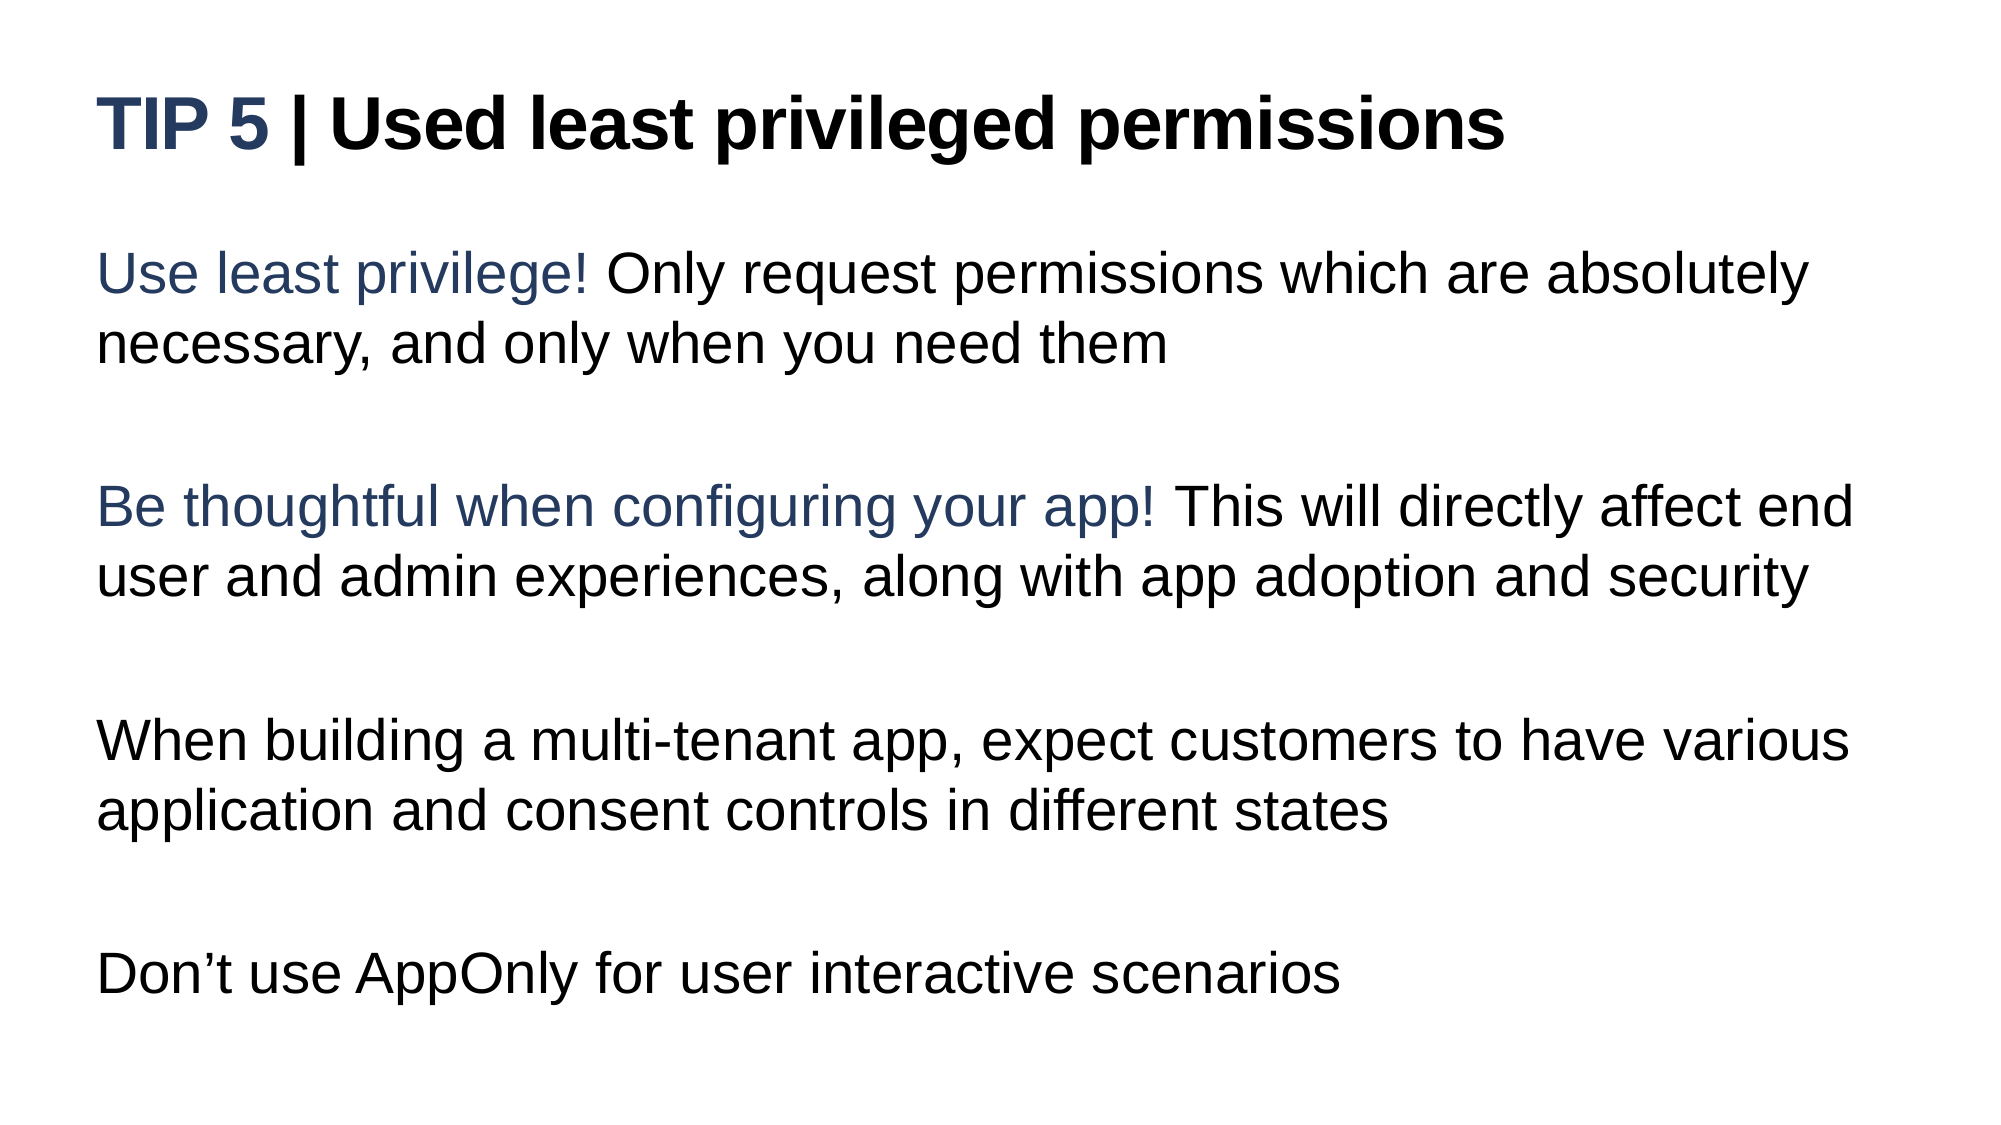

# TIP 5 | Used least privileged permissions
Use least privilege! Only request permissions which are absolutely necessary, and only when you need them

Be thoughtful when configuring your app! This will directly affect end user and admin experiences, along with app adoption and security

When building a multi-tenant app, expect customers to have various application and consent controls in different states

Don’t use AppOnly for user interactive scenarios